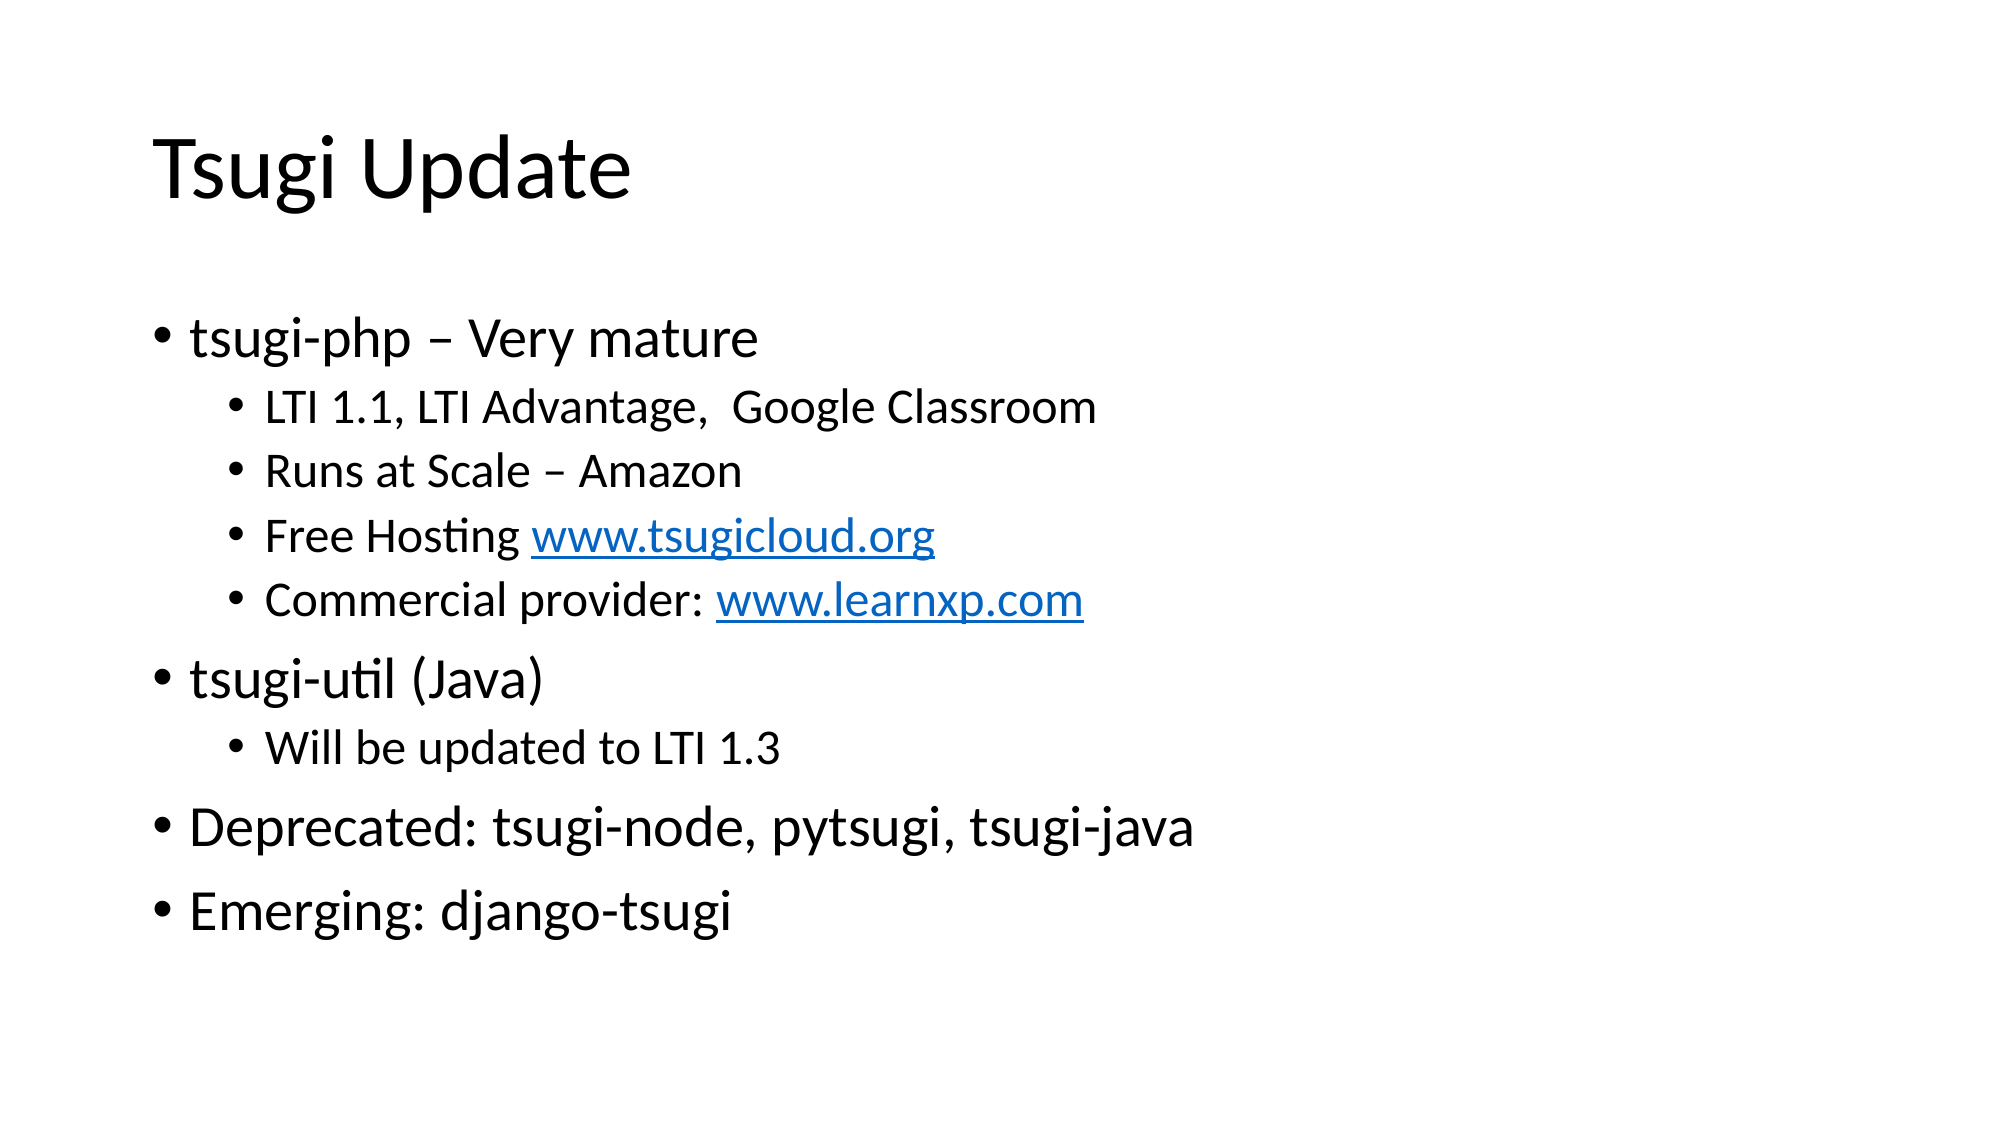

# Tsugi Update
tsugi-php – Very mature
LTI 1.1, LTI Advantage,  Google Classroom
Runs at Scale – Amazon
Free Hosting www.tsugicloud.org
Commercial provider: www.learnxp.com
tsugi-util (Java)
Will be updated to LTI 1.3
Deprecated: tsugi-node, pytsugi, tsugi-java
Emerging: django-tsugi